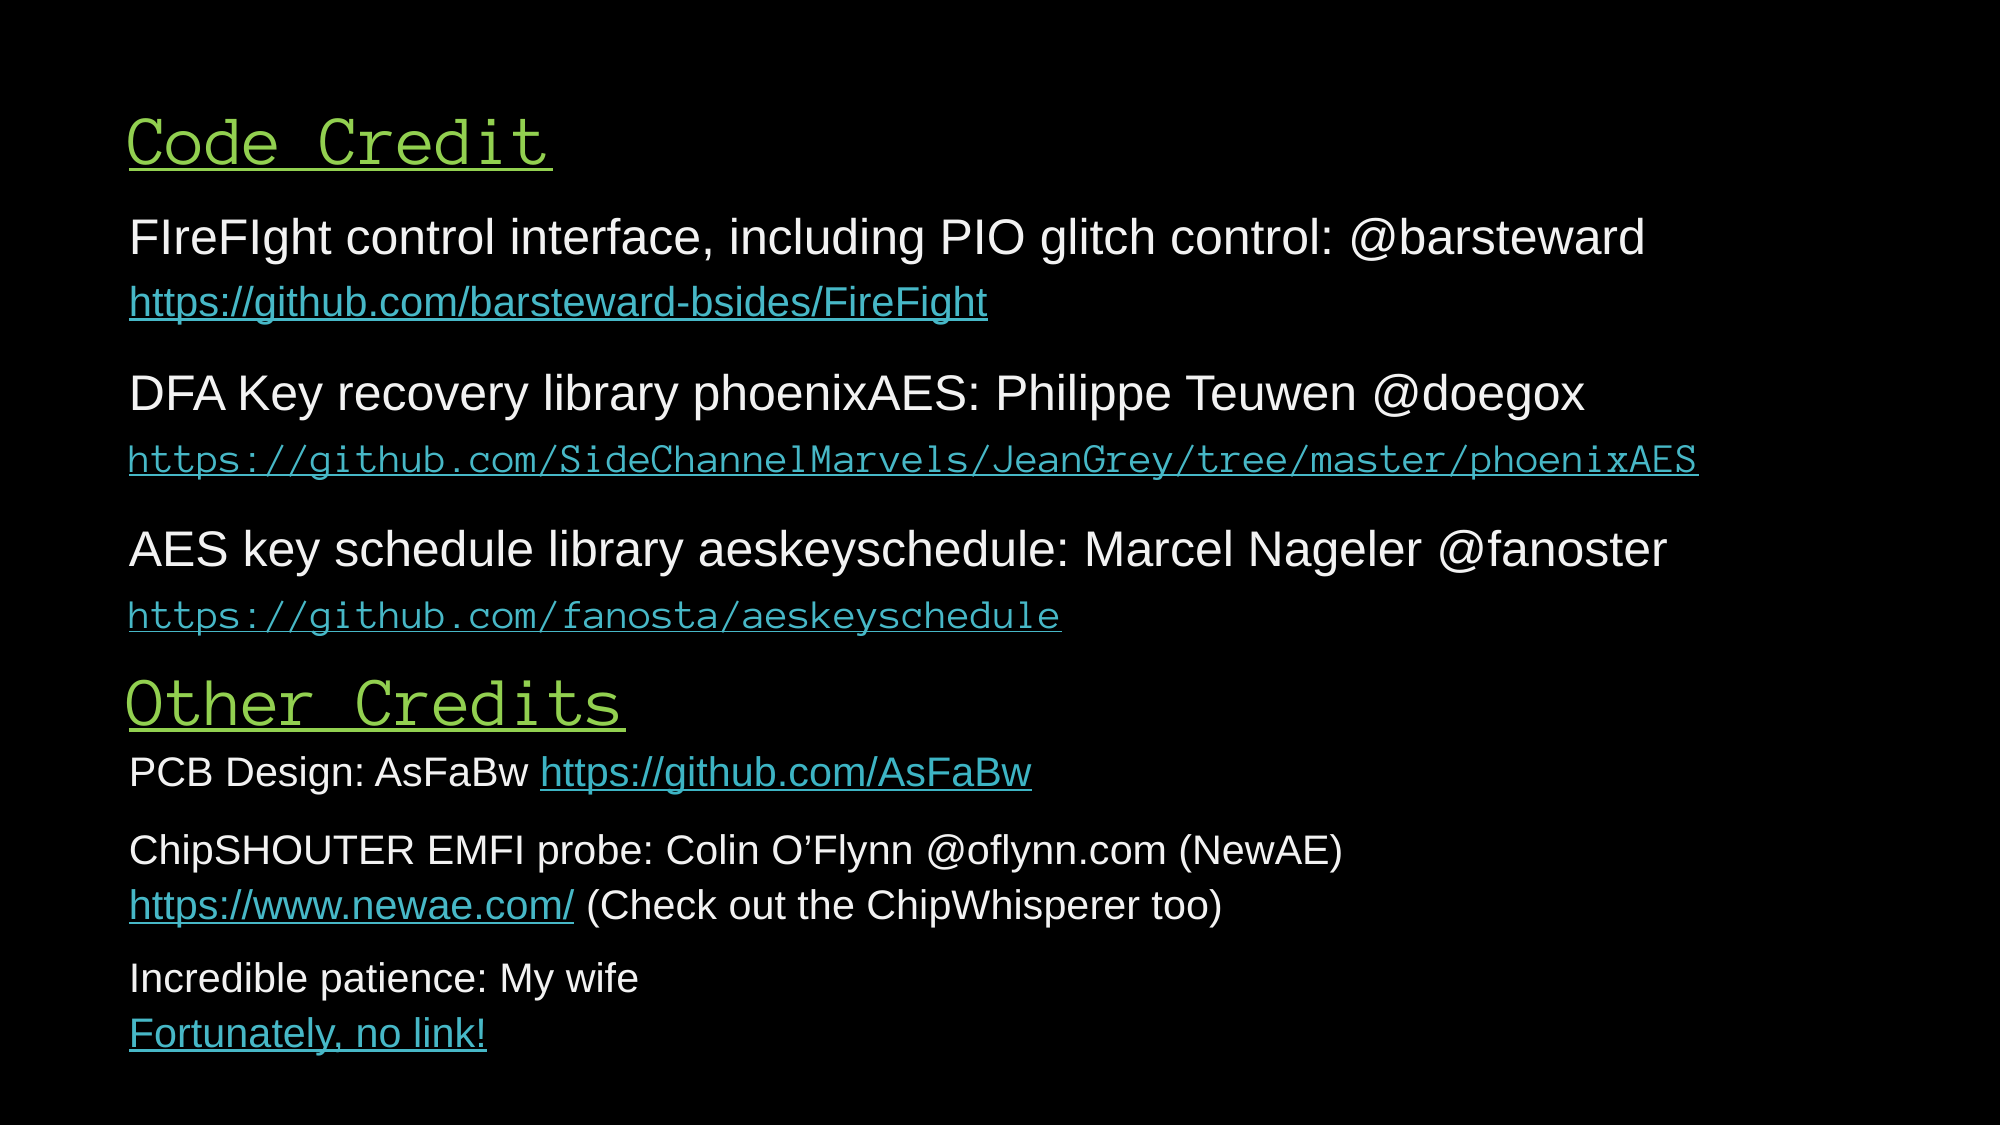

# Code Credit
FIreFIght control interface, including PIO glitch control: @barsteward
https://github.com/barsteward-bsides/FireFight

DFA Key recovery library phoenixAES: Philippe Teuwen @doegox
https://github.com/SideChannelMarvels/JeanGrey/tree/master/phoenixAES

AES key schedule library aeskeyschedule: Marcel Nageler @fanoster
https://github.com/fanosta/aeskeyschedule

Other Credits
PCB Design: AsFaBw https://github.com/AsFaBw

ChipSHOUTER EMFI probe: Colin O’Flynn @oflynn.com (NewAE)
https://www.newae.com/ (Check out the ChipWhisperer too)

Incredible patience: My wife
Fortunately, no link!